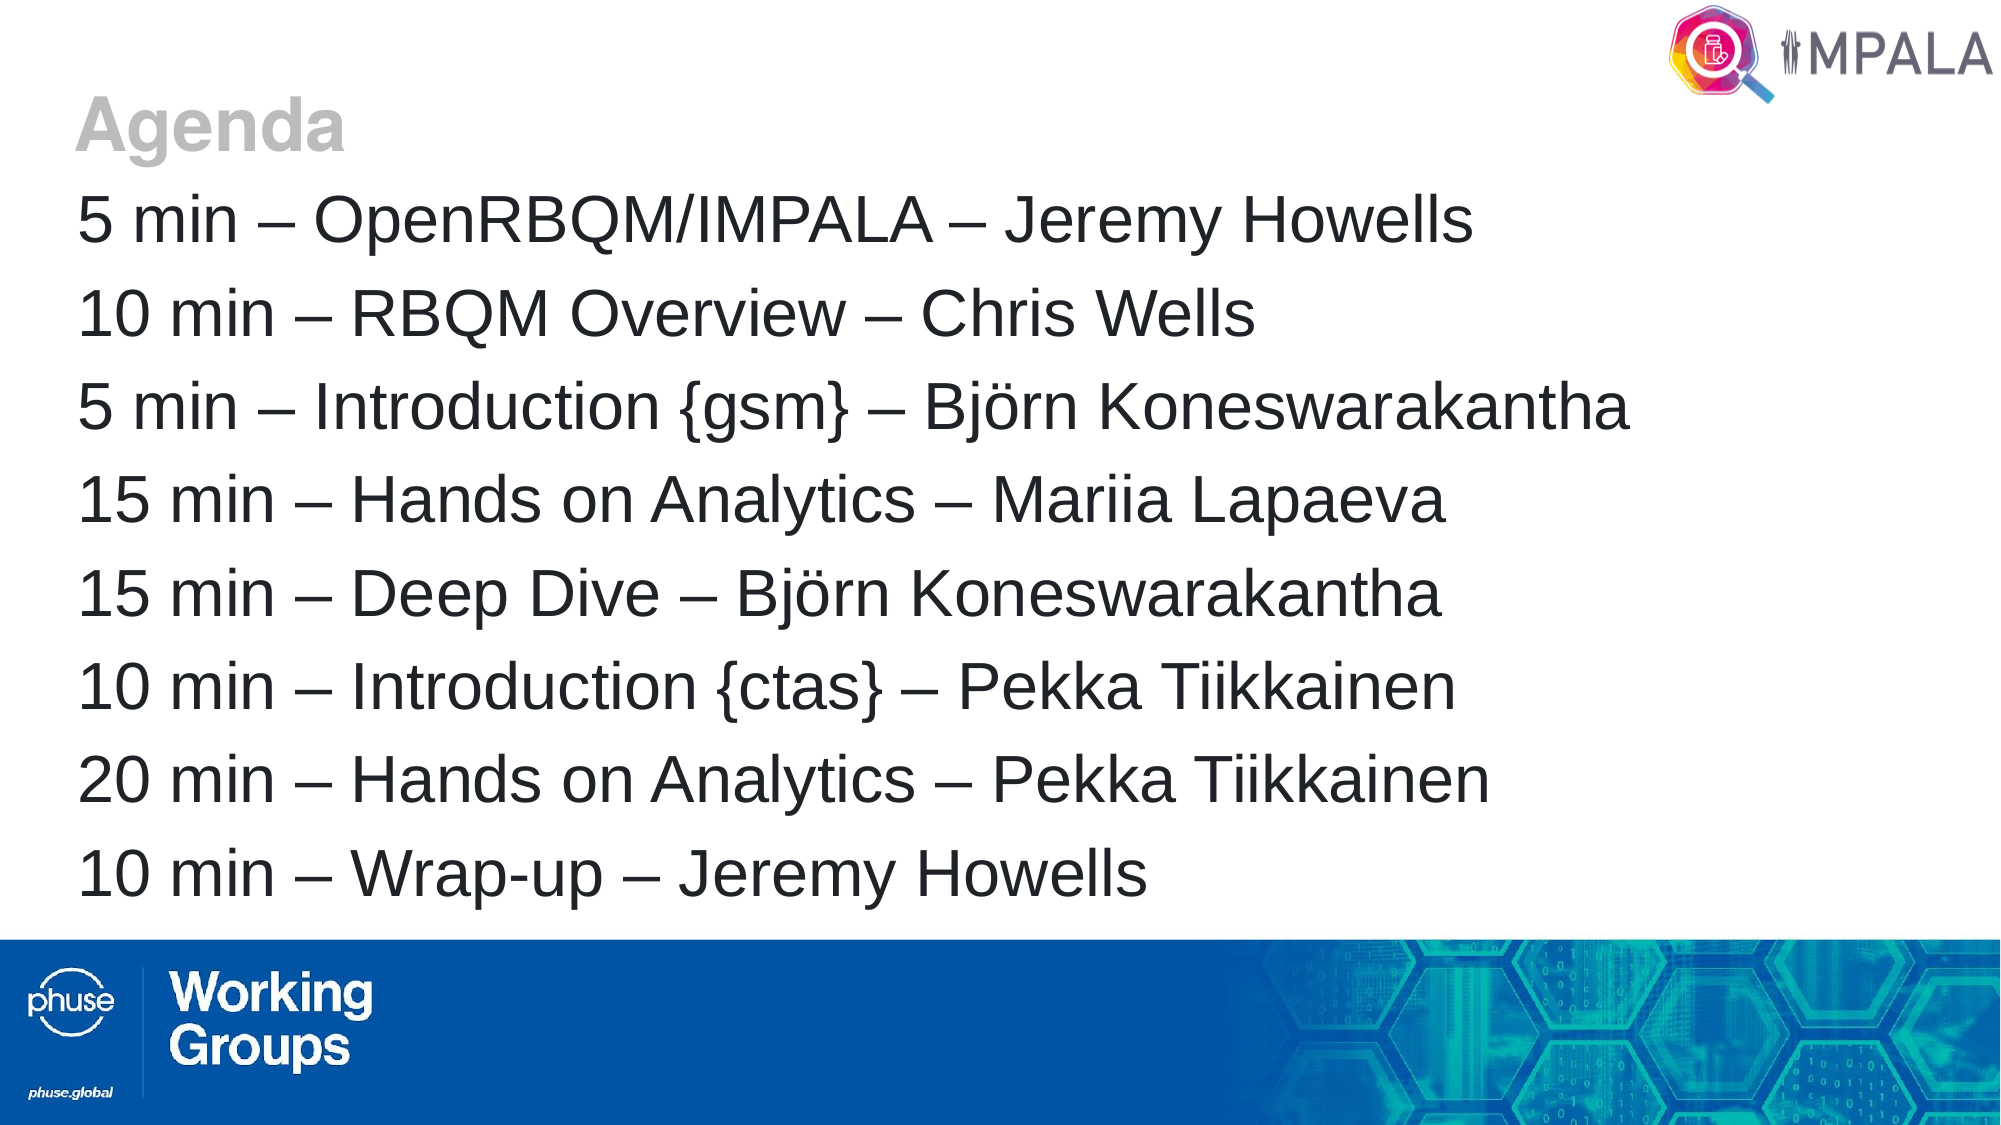

# Agenda
5 min – OpenRBQM/IMPALA – Jeremy Howells
10 min – RBQM Overview – Chris Wells
5 min – Introduction {gsm} – Björn Koneswarakantha
15 min – Hands on Analytics – Mariia Lapaeva
15 min – Deep Dive – Björn Koneswarakantha
10 min – Introduction {ctas} – Pekka Tiikkainen
20 min – Hands on Analytics – Pekka Tiikkainen
10 min – Wrap-up – Jeremy Howells